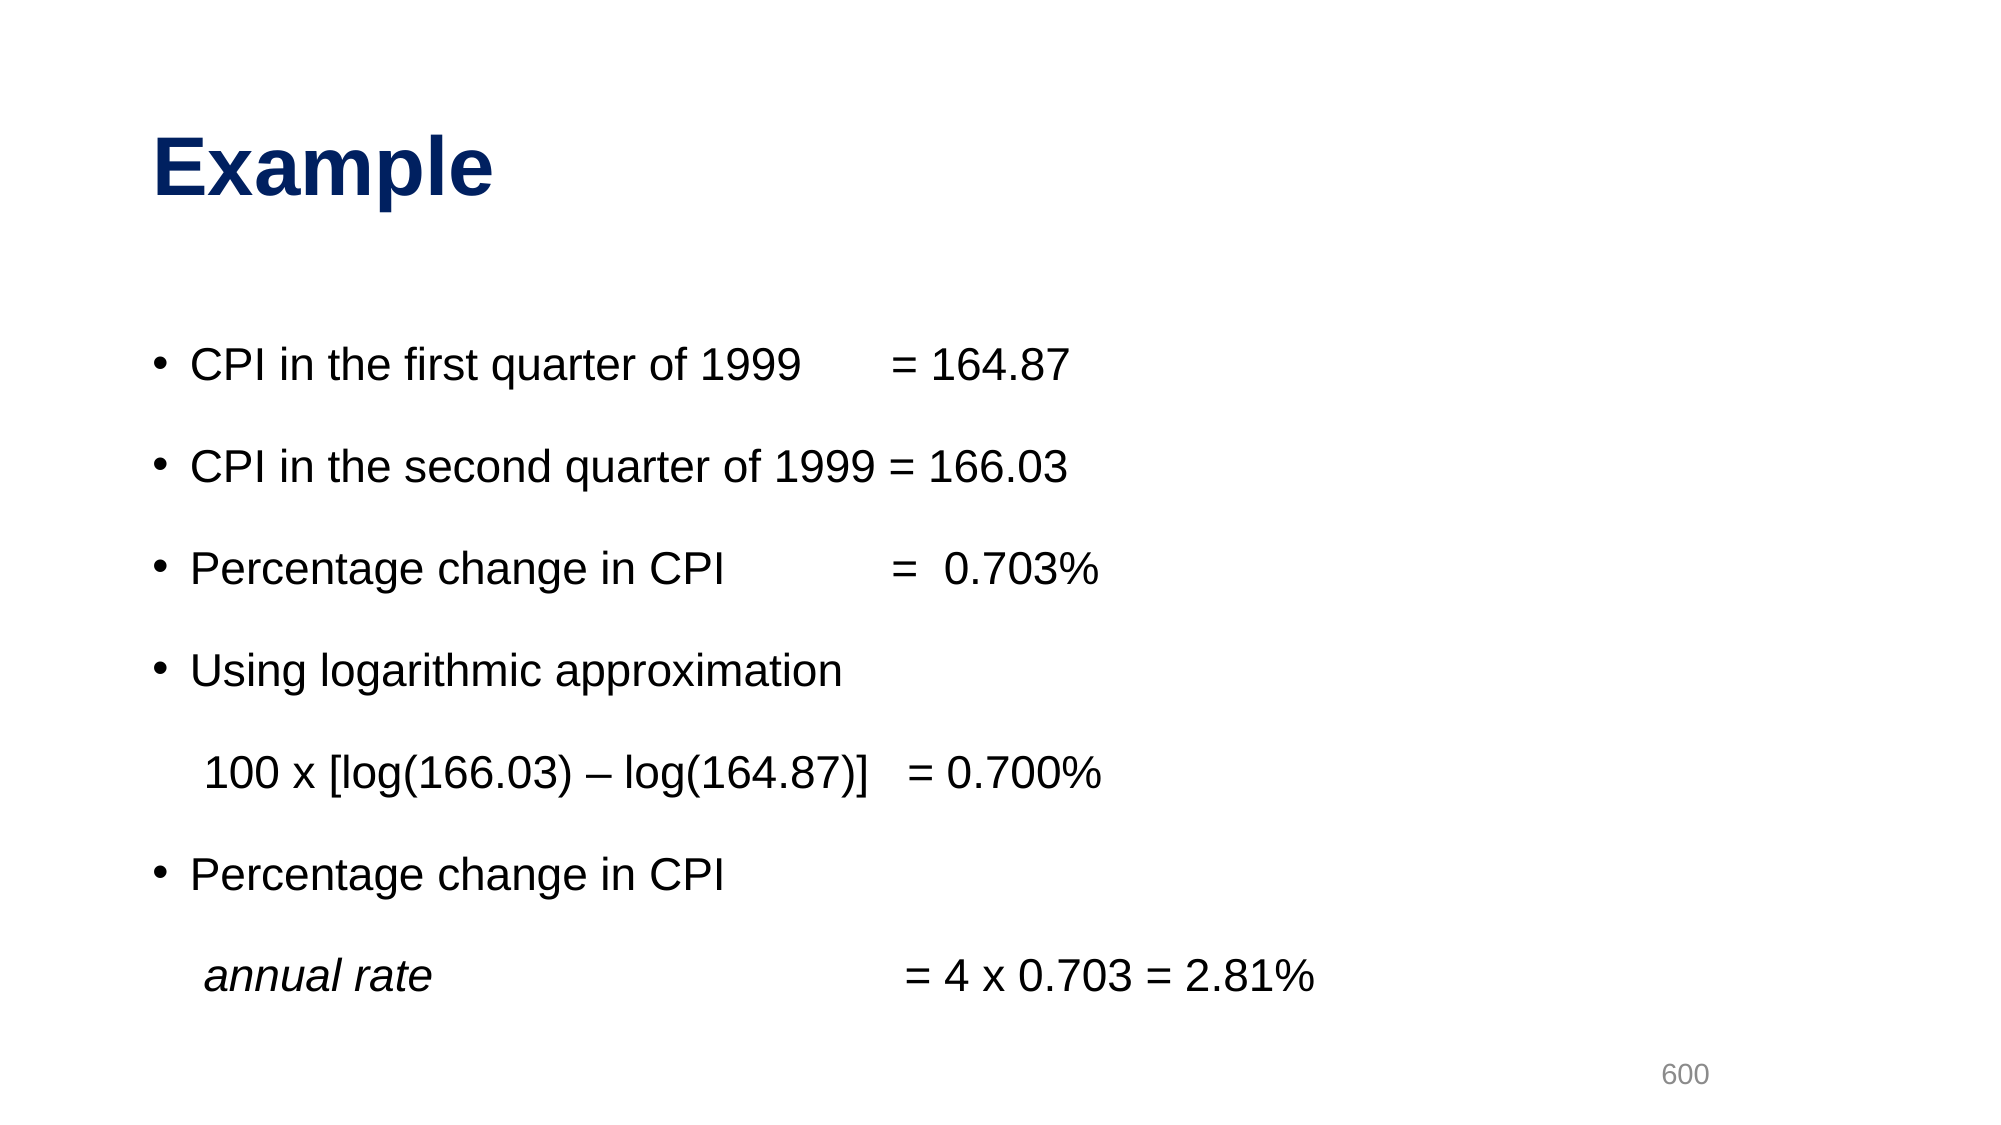

# Example
CPI in the first quarter of 1999       = 164.87
CPI in the second quarter of 1999 = 166.03
Percentage change in CPI             =  0.703%
Using logarithmic approximation
    100 x [log(166.03) – log(164.87)]   = 0.700%
Percentage change in CPI
    annual rate                                     = 4 x 0.703 = 2.81%
600